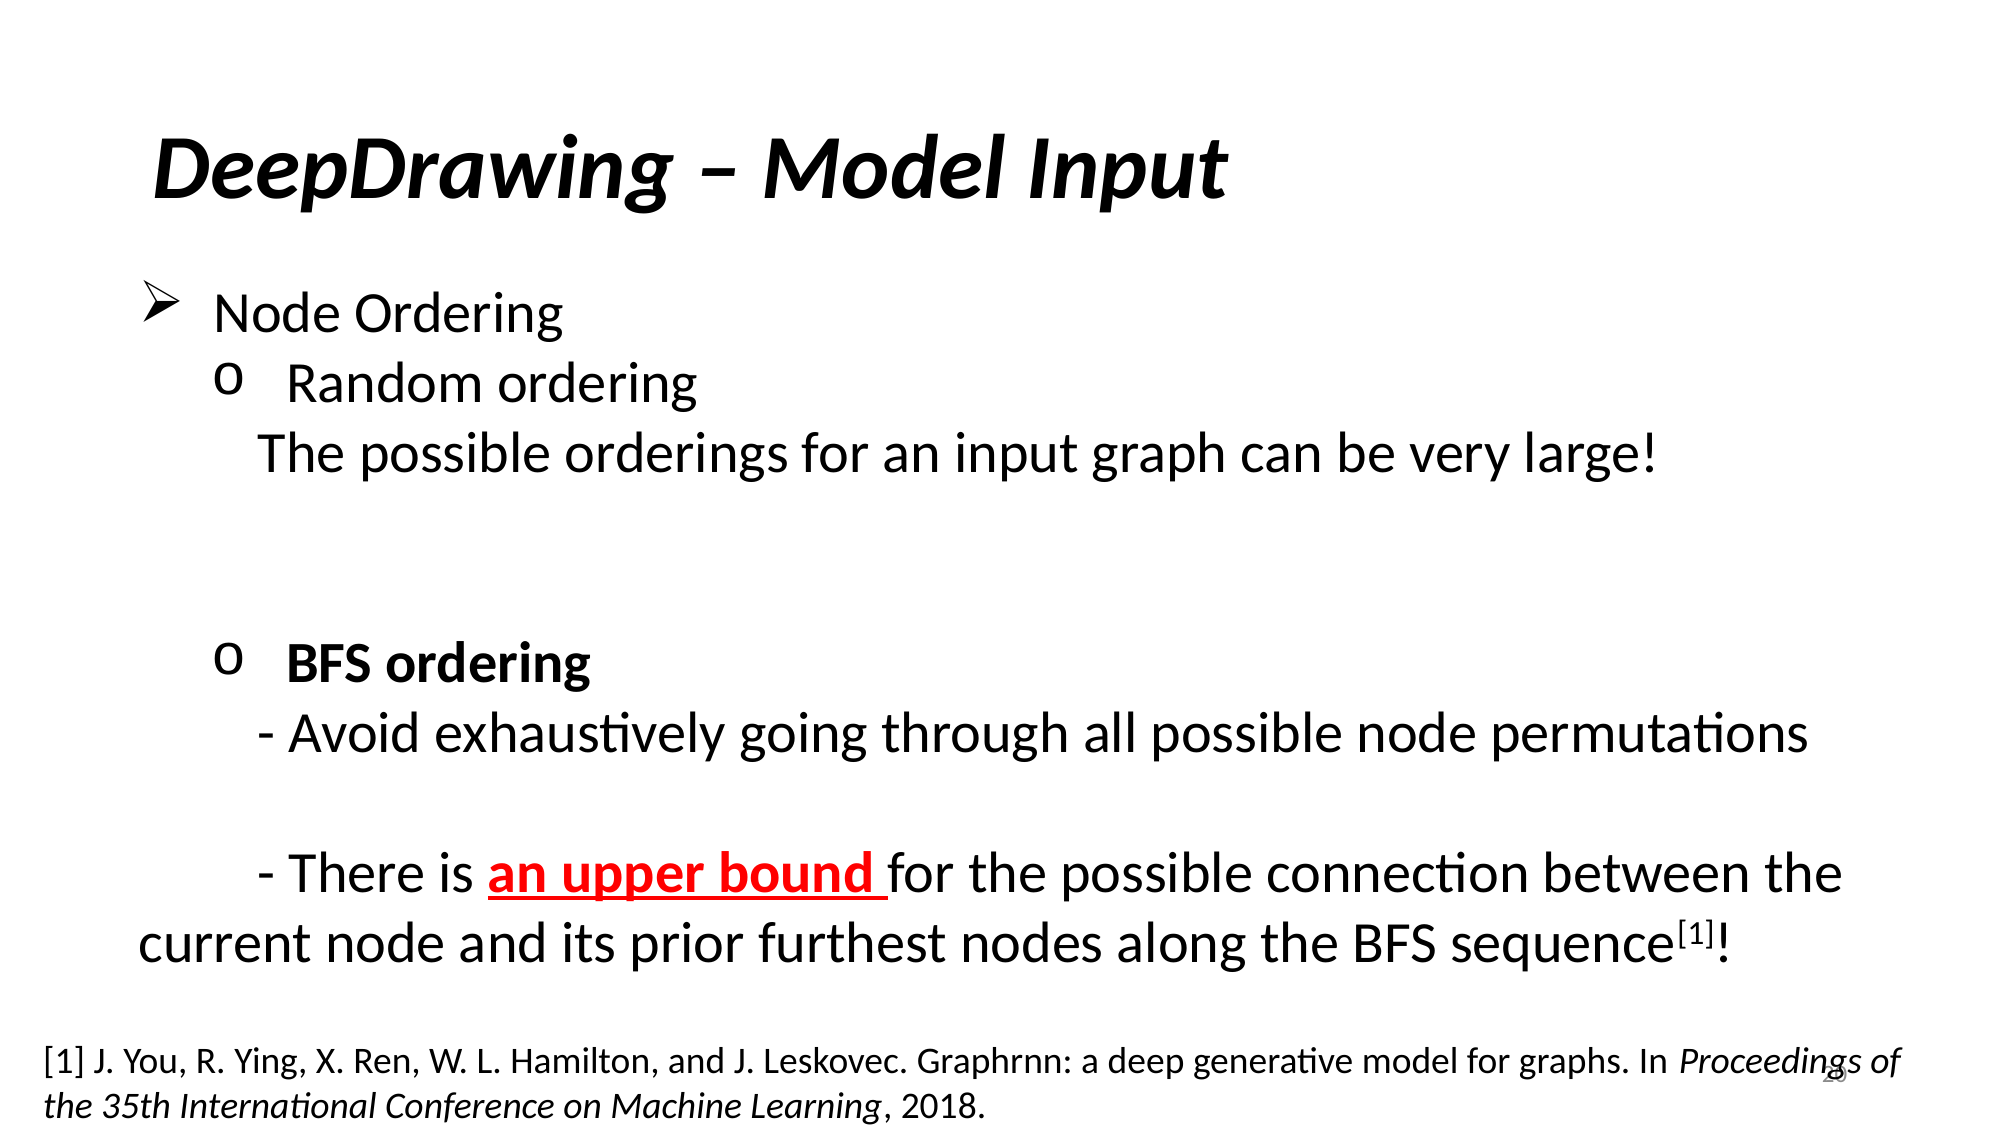

# DeepDrawing – Model Input
Node Ordering
Random ordering
         The possible orderings for an input graph can be very large!

BFS ordering
         - Avoid exhaustively going through all possible node permutations

         - There is an upper bound for the possible connection between the current node and its prior furthest nodes along the BFS sequence[1]!

[1] J. You, R. Ying, X. Ren, W. L. Hamilton, and J. Leskovec. Graphrnn: a deep generative model for graphs. In Proceedings of the 35th International Conference on Machine Learning, 2018.
20